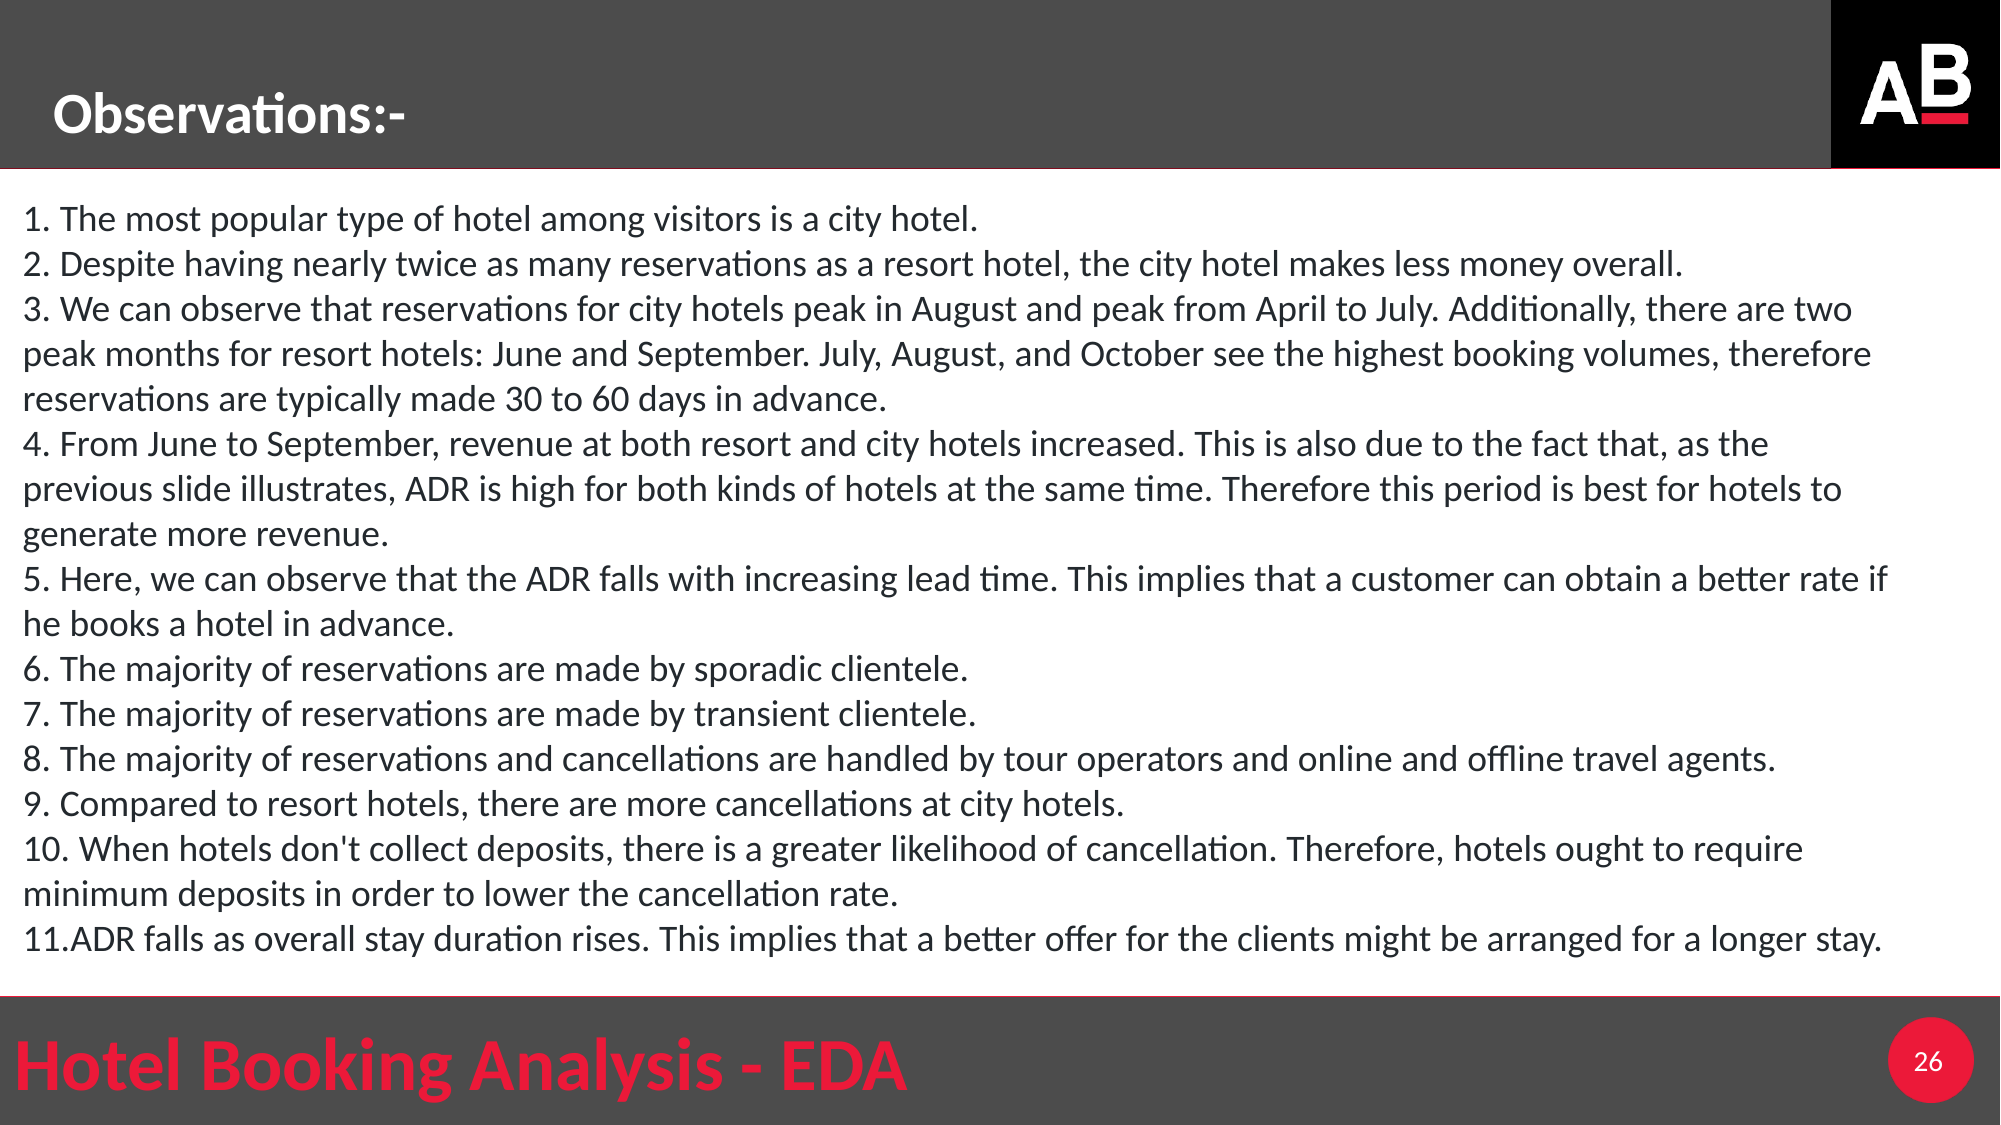

Observations:-
1. The most popular type of hotel among visitors is a city hotel.
2. Despite having nearly twice as many reservations as a resort hotel, the city hotel makes less money overall.
3. We can observe that reservations for city hotels peak in August and peak from April to July. Additionally, there are two peak months for resort hotels: June and September. July, August, and October see the highest booking volumes, therefore reservations are typically made 30 to 60 days in advance.
4. From June to September, revenue at both resort and city hotels increased. This is also due to the fact that, as the previous slide illustrates, ADR is high for both kinds of hotels at the same time. Therefore this period is best for hotels to generate more revenue.
5. Here, we can observe that the ADR falls with increasing lead time. This implies that a customer can obtain a better rate if he books a hotel in advance.
6. The majority of reservations are made by sporadic clientele.
7. The majority of reservations are made by transient clientele.
8. The majority of reservations and cancellations are handled by tour operators and online and offline travel agents.
9. Compared to resort hotels, there are more cancellations at city hotels.
10. When hotels don't collect deposits, there is a greater likelihood of cancellation. Therefore, hotels ought to require minimum deposits in order to lower the cancellation rate.
11.ADR falls as overall stay duration rises. This implies that a better offer for the clients might be arranged for a longer stay.
26